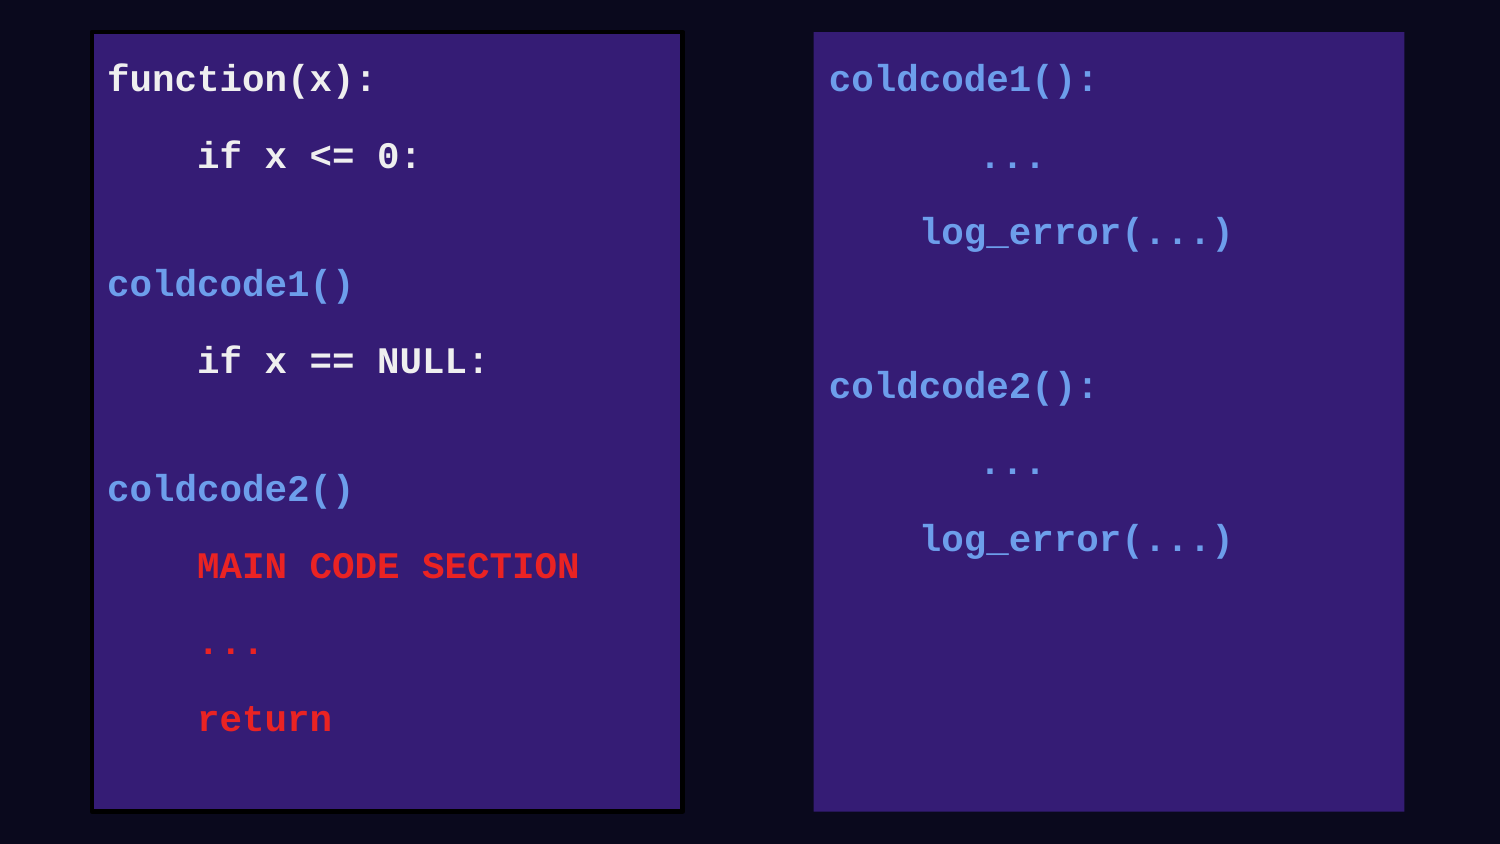

function(x):
    if x <= 0:
		 coldcode1()
    if x == NULL:
		 coldcode2()
    MAIN CODE SECTION
    ...
    return
coldcode1():
	...
    log_error(...)

coldcode2():
	...
    log_error(...)